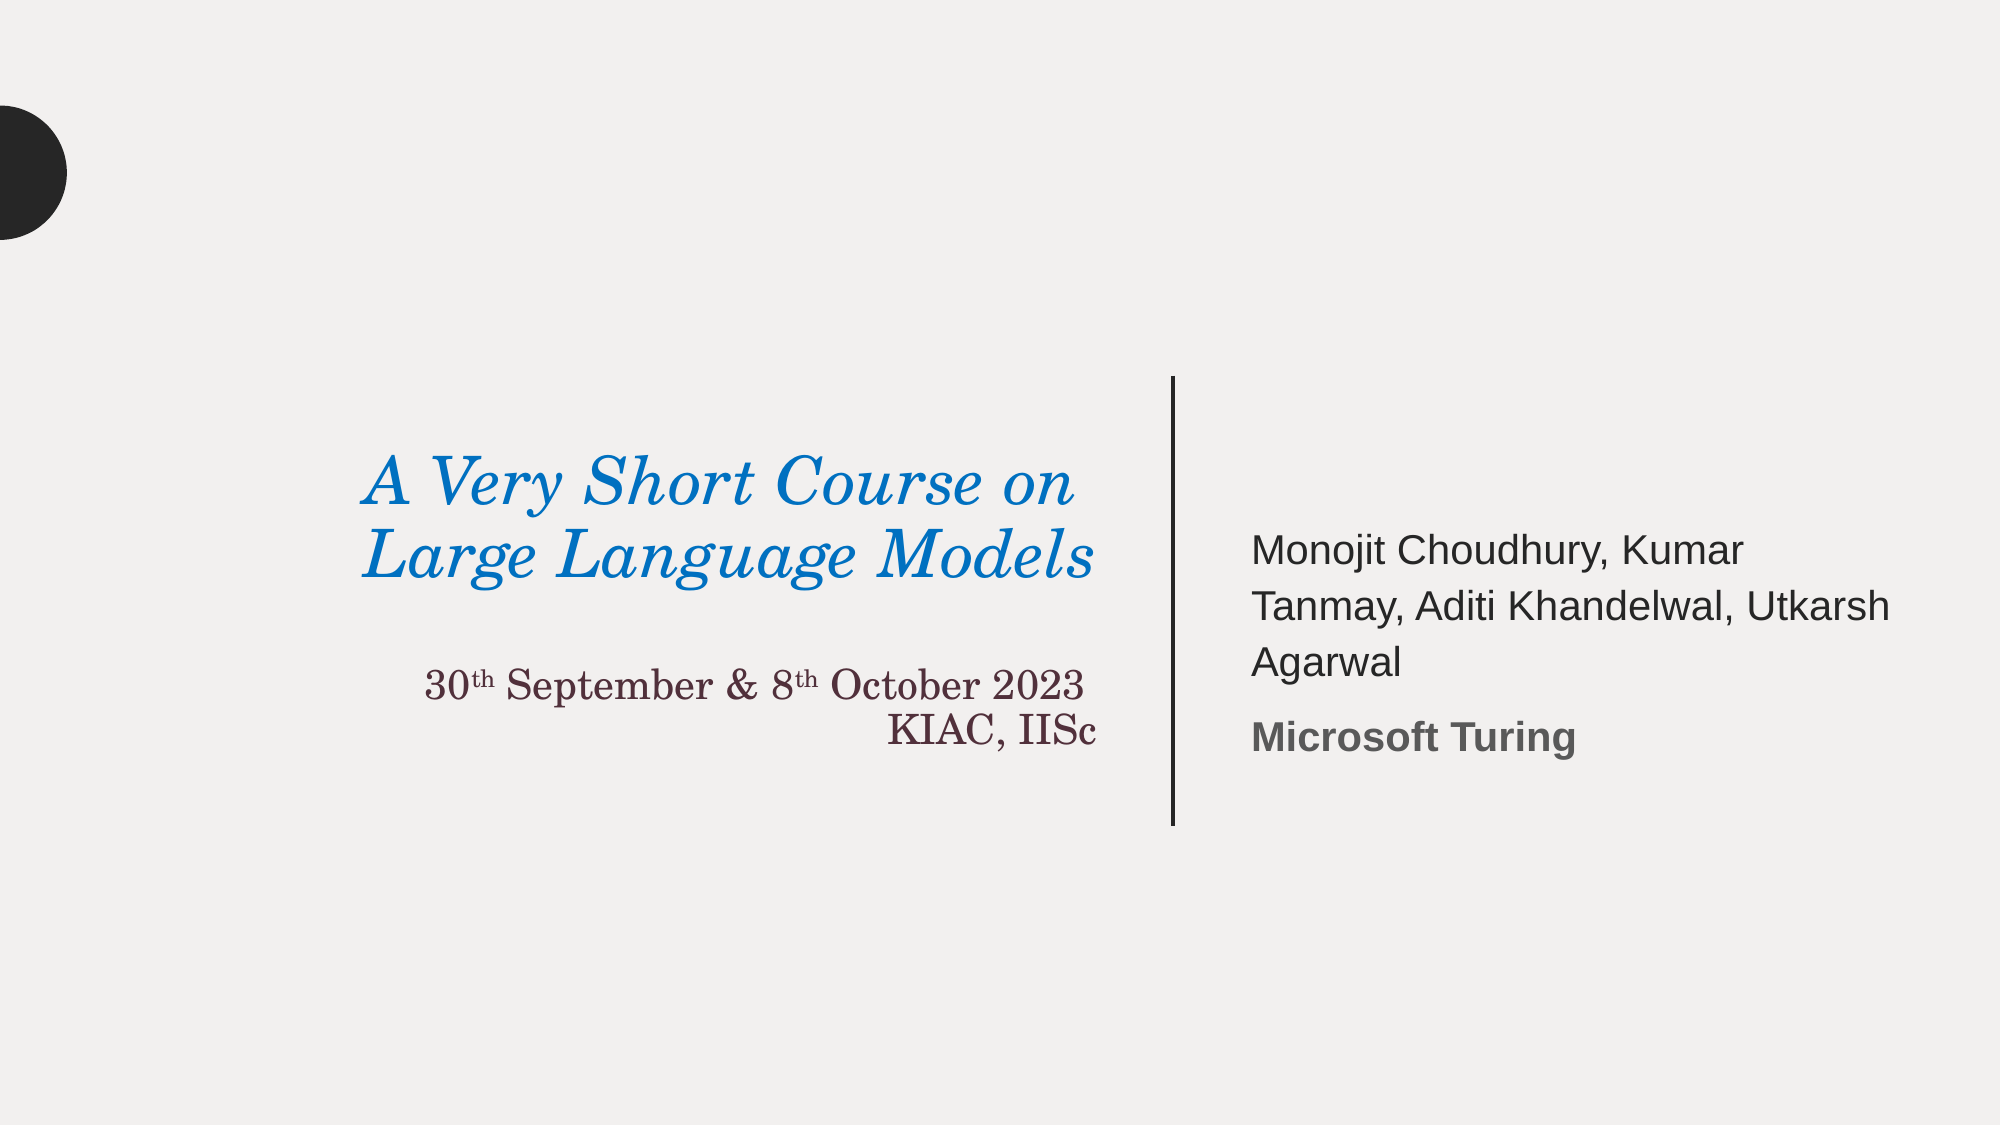

# A Very Short Course on Large Language Models 30th September & 8th October 2023 KIAC, IISc
Monojit Choudhury, Kumar Tanmay, Aditi Khandelwal, Utkarsh Agarwal
Microsoft Turing